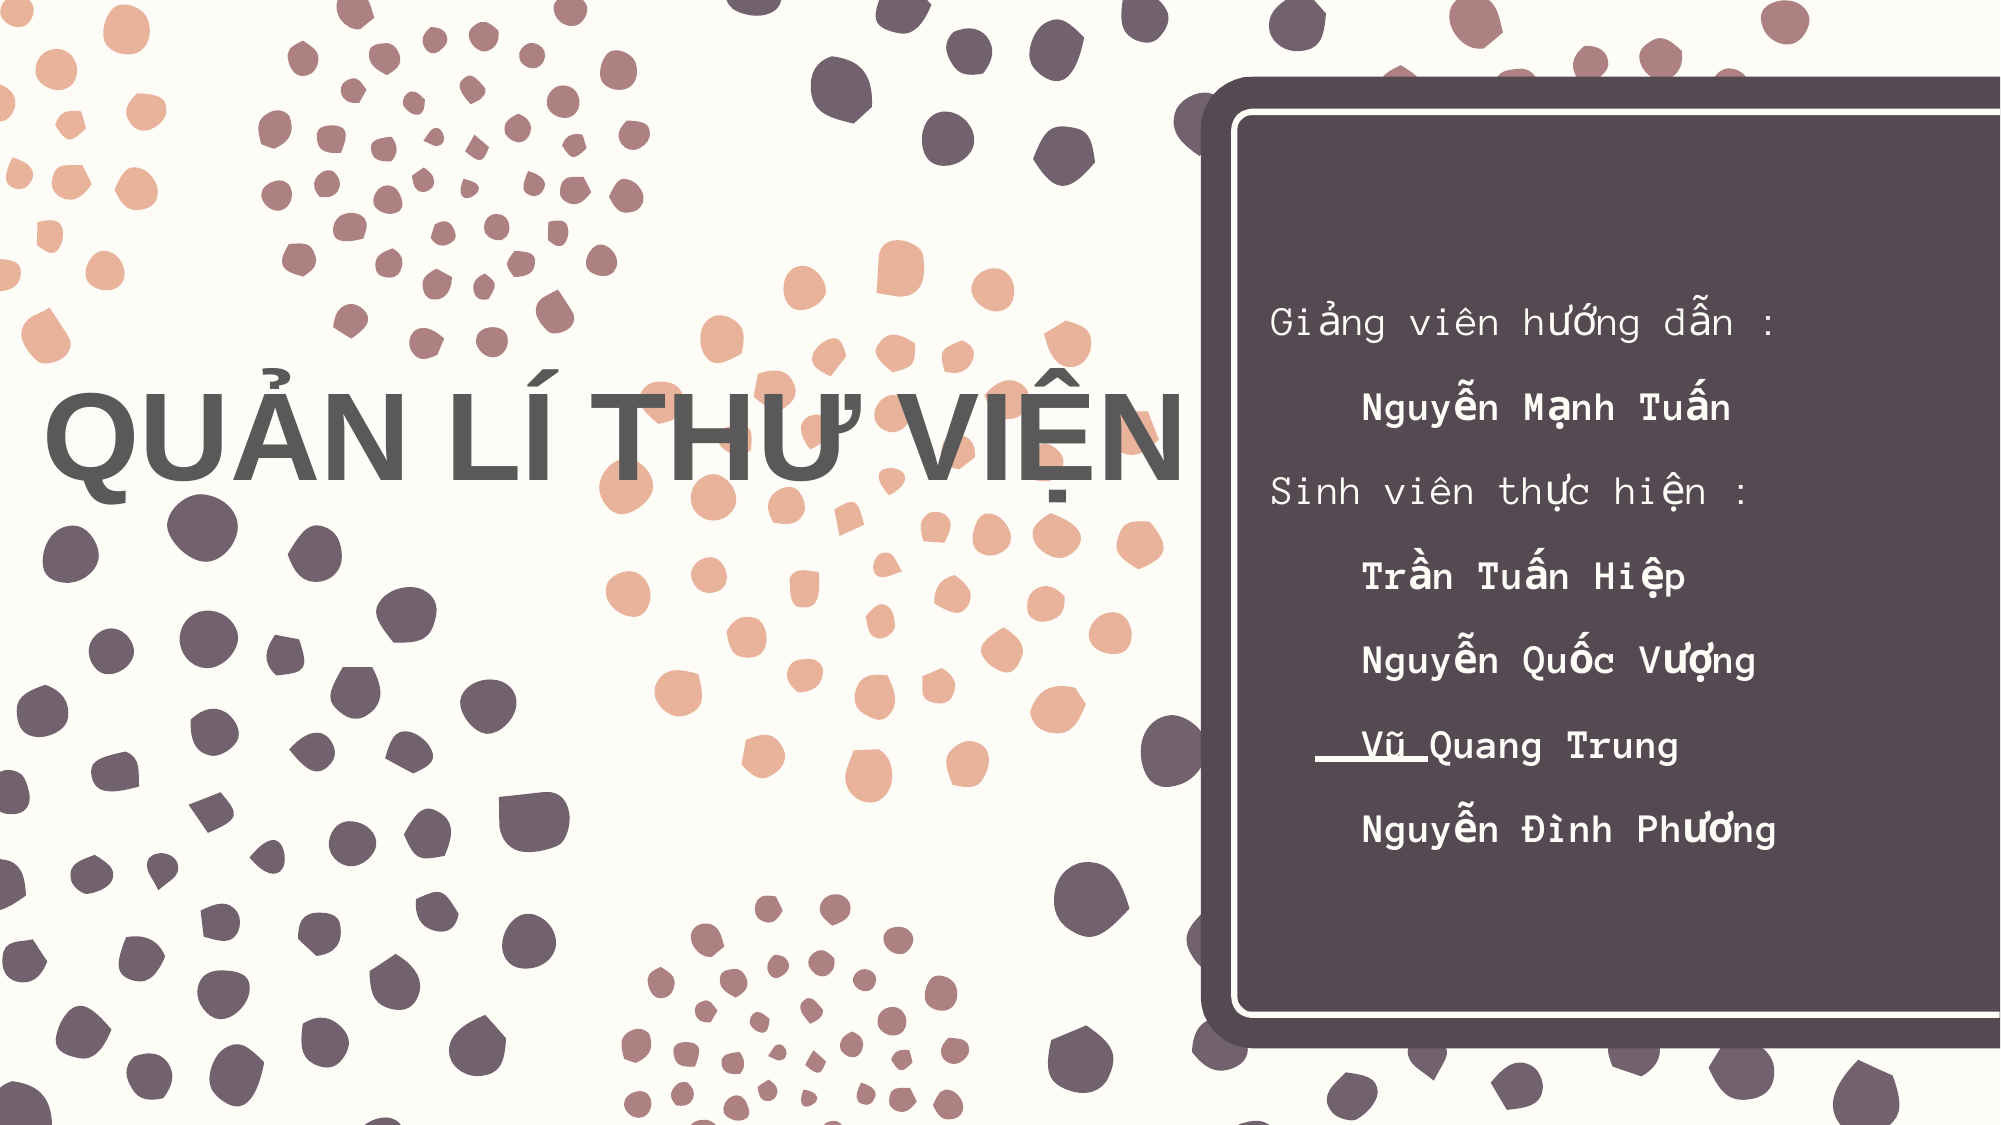

Giảng viên hướng dẫn :
    Nguyễn Mạnh Tuấn
Sinh viên thực hiện :
    Trần Tuấn Hiệp
    Nguyễn Quốc Vượng
    Vũ Quang Trung
    Nguyễn Đình Phương

QUẢN LÍ THƯ VIỆN